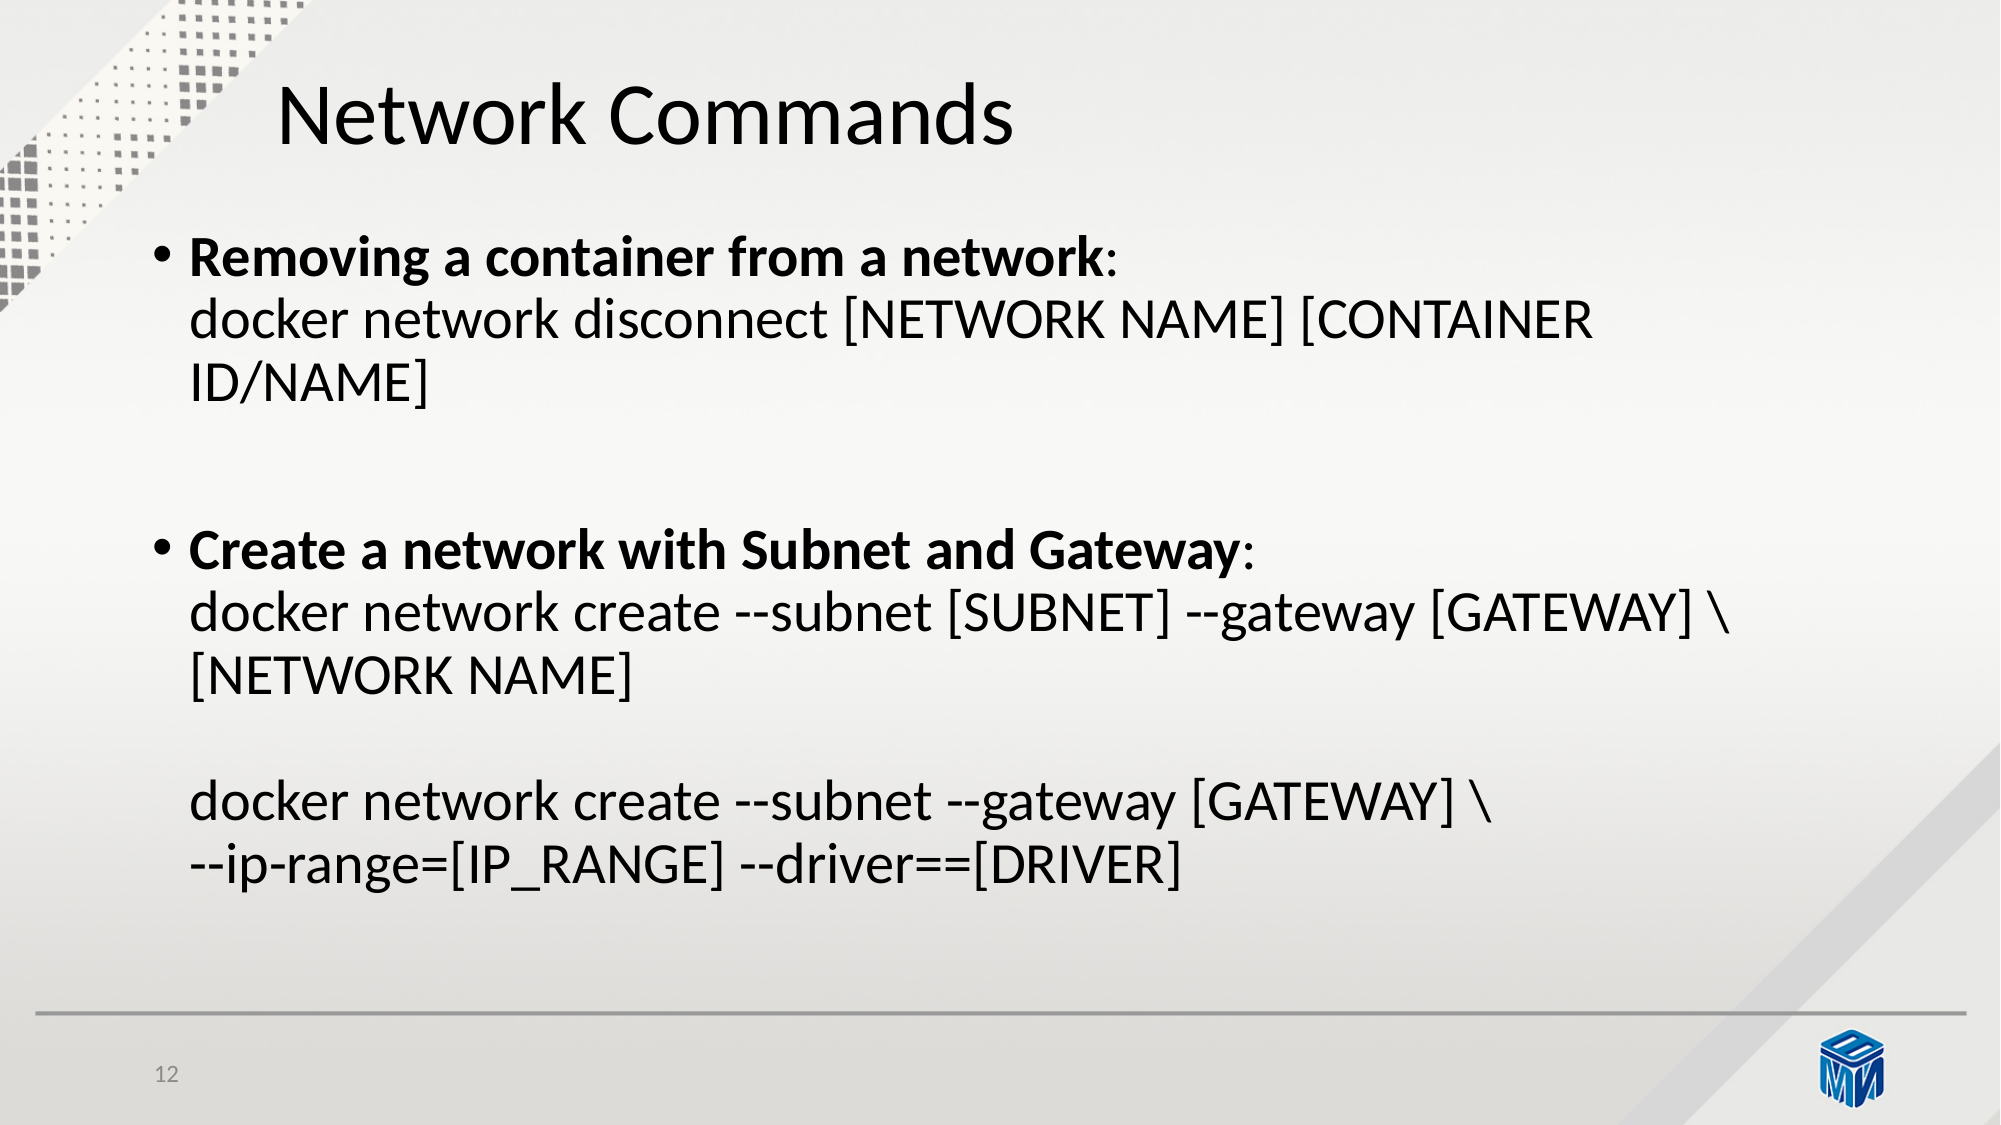

# Network Commands
Removing a container from a network:
docker network disconnect [NETWORK NAME] [CONTAINER ID/NAME]

Create a network with Subnet and Gateway:
docker network create --subnet [SUBNET] --gateway [GATEWAY] \ [NETWORK NAME]
docker network create --subnet --gateway [GATEWAY] \
--ip-range=[IP_RANGE] --driver==[DRIVER]
12